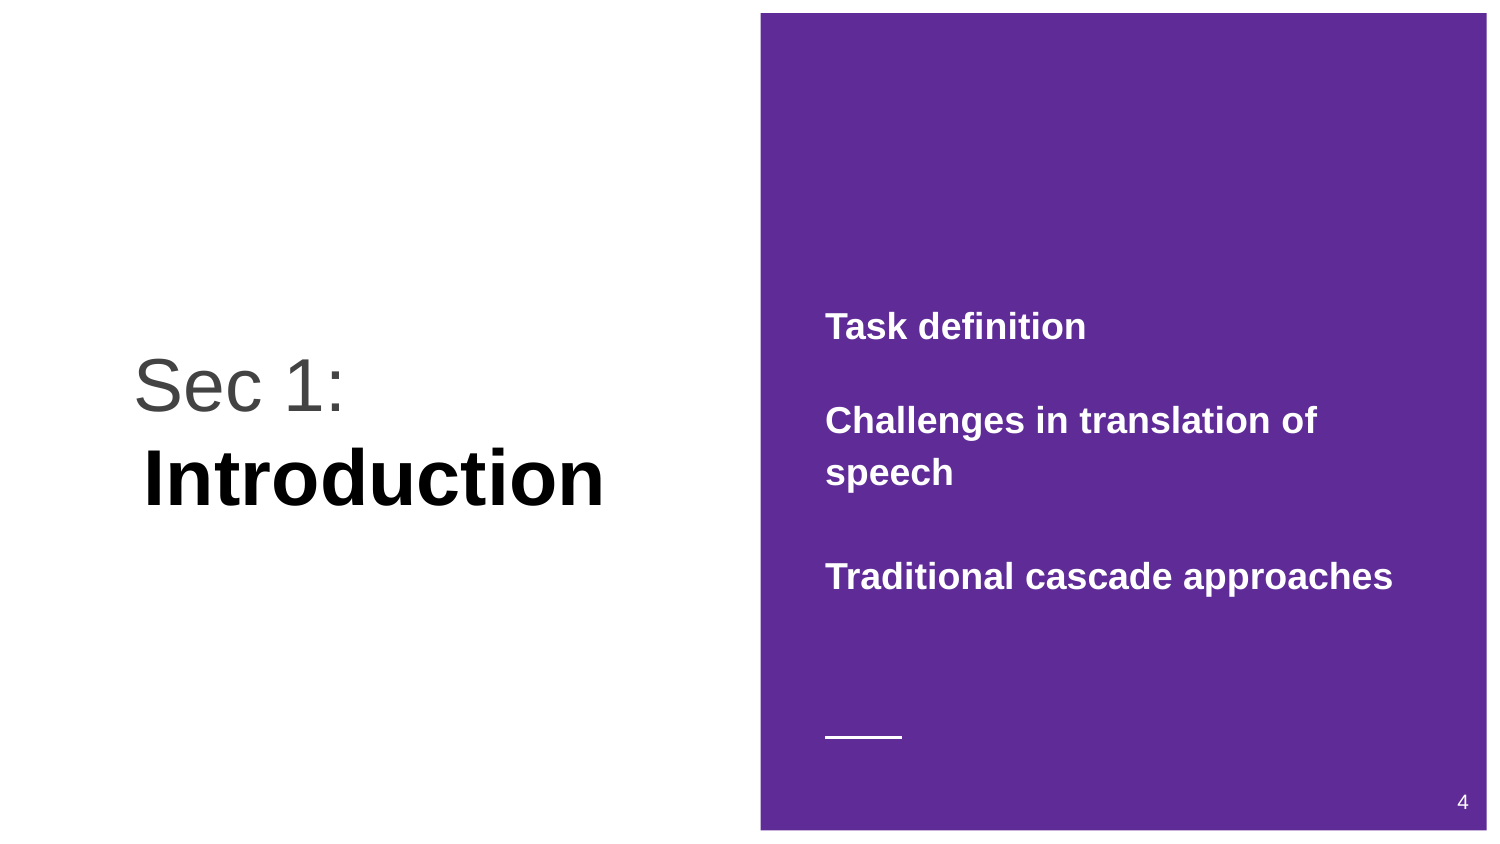

Task definition

Challenges in translation of speech

Traditional cascade approaches

# Sec 1:
Introduction
4